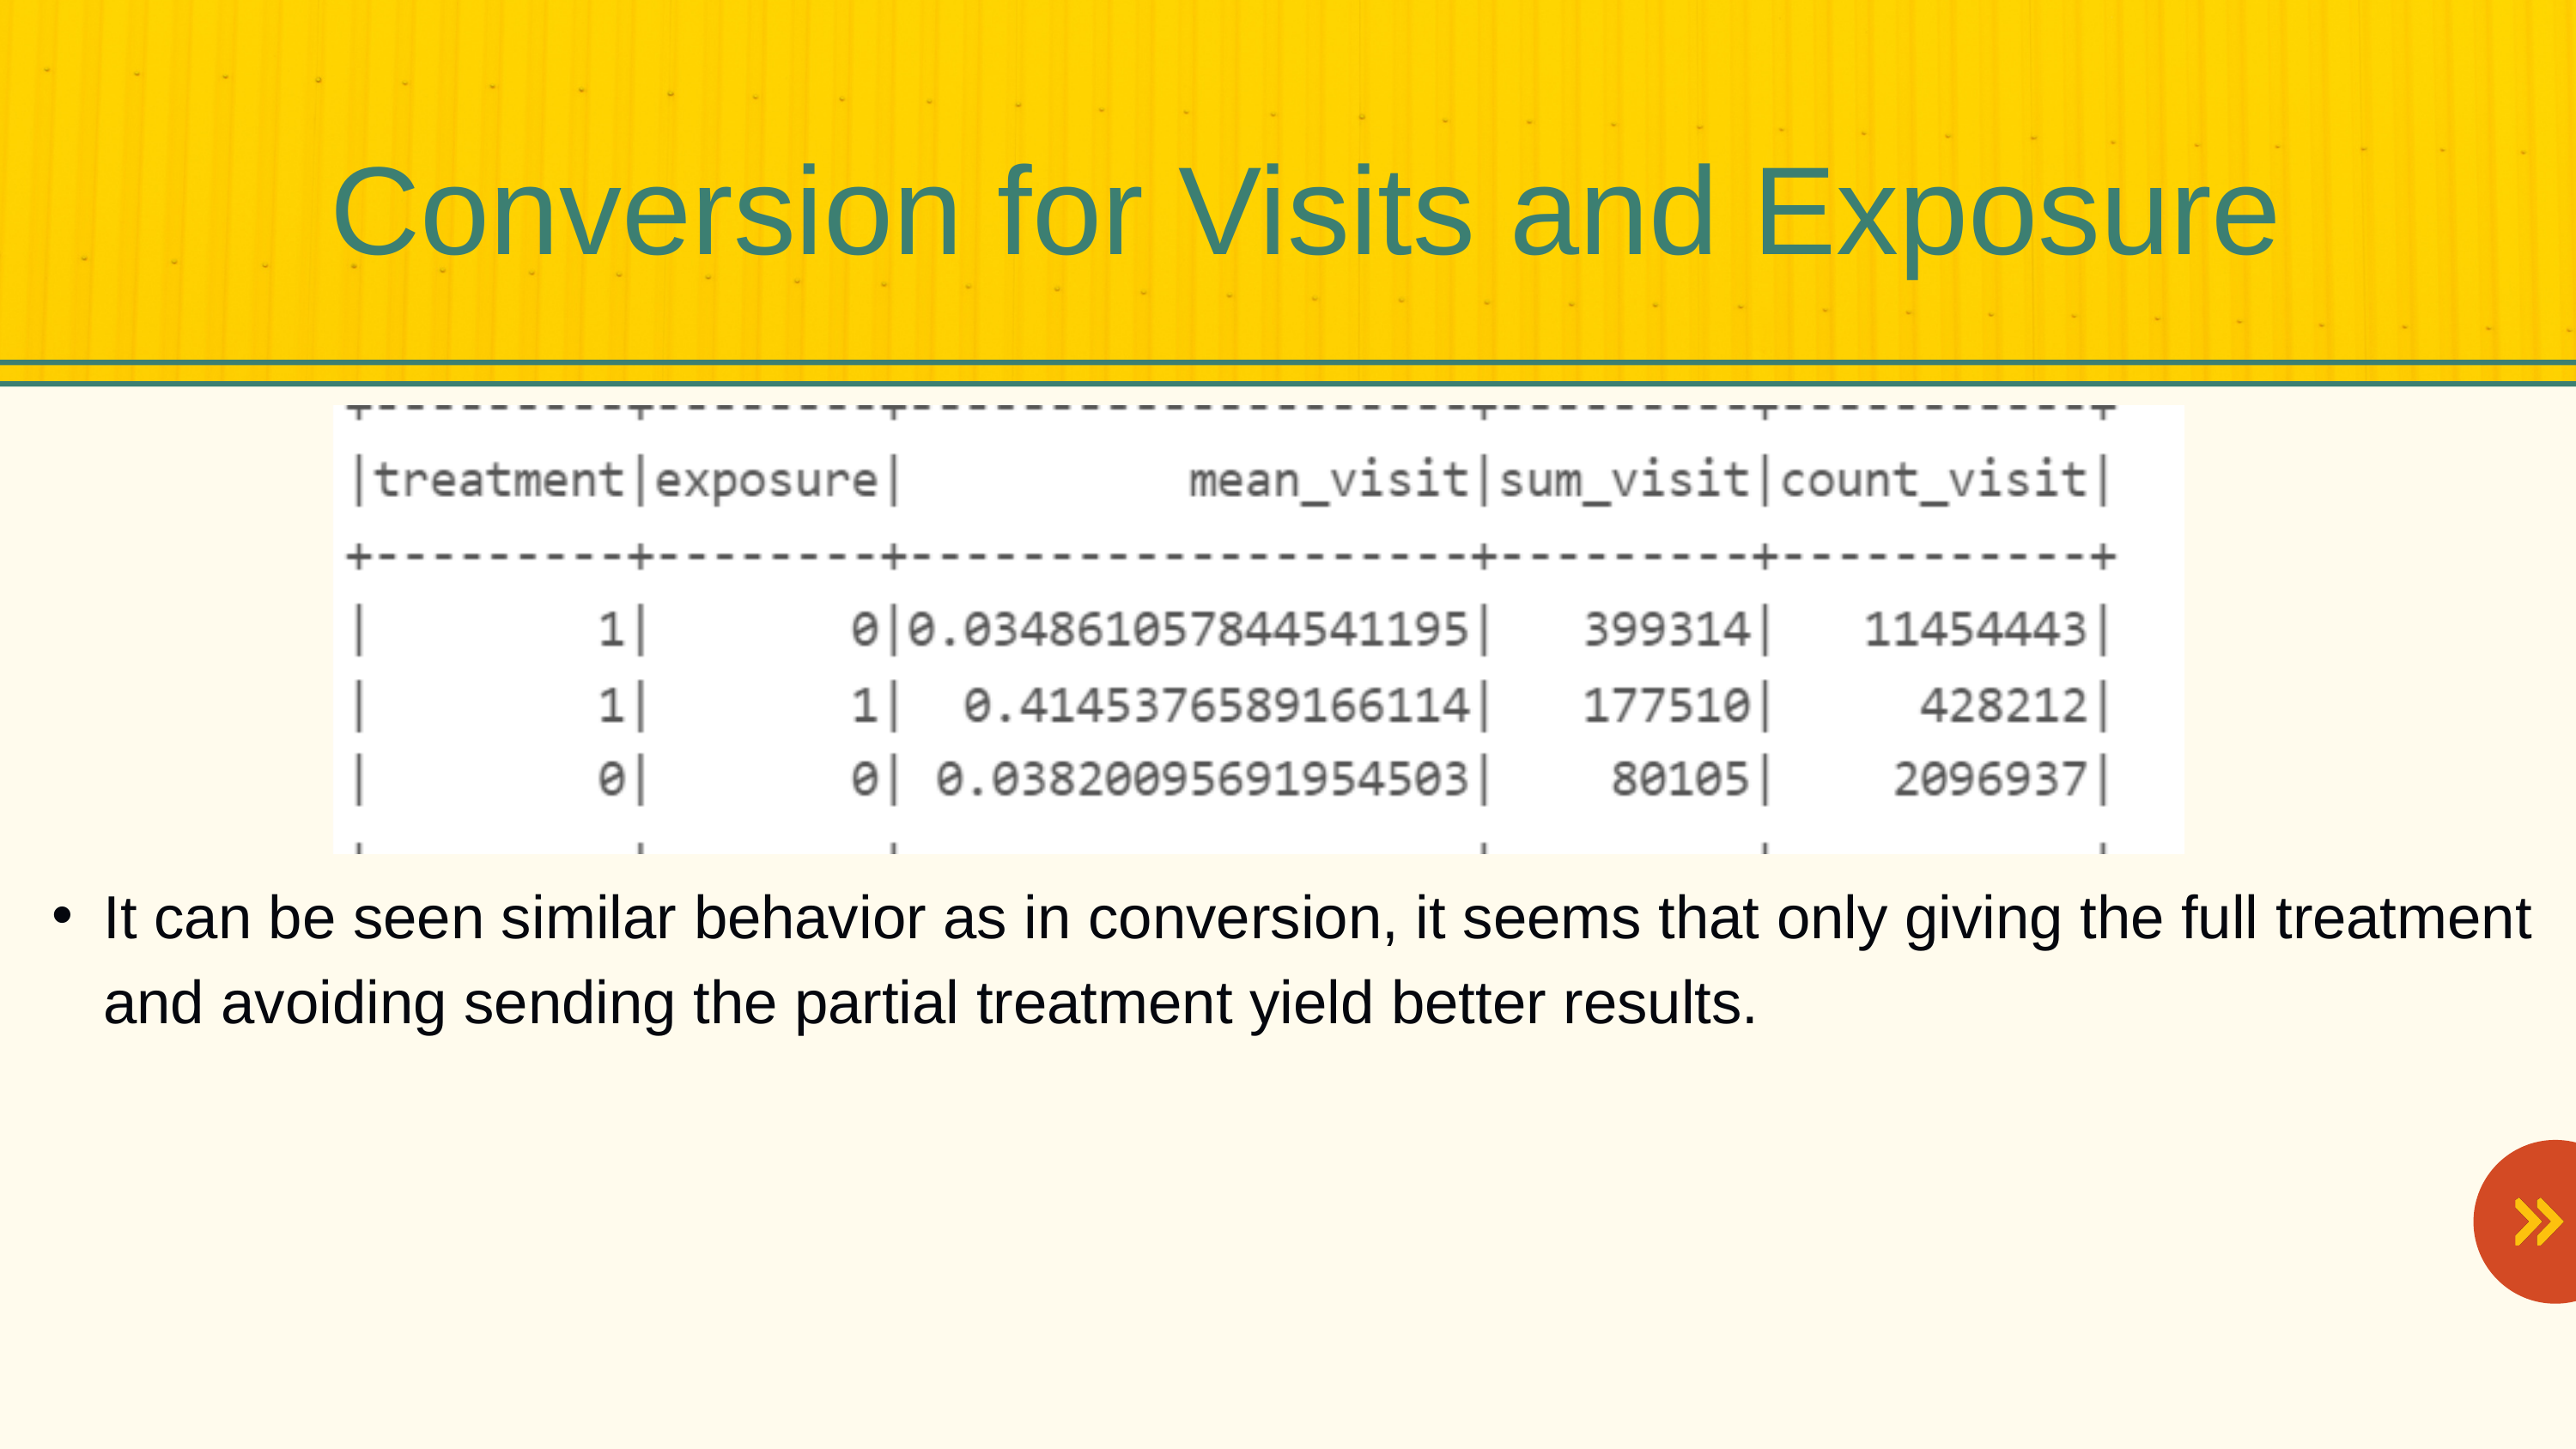

Conversion for Visits and Exposure

It can be seen similar behavior as in conversion, it seems that only giving the full treatment and avoiding sending the partial treatment yield better results.